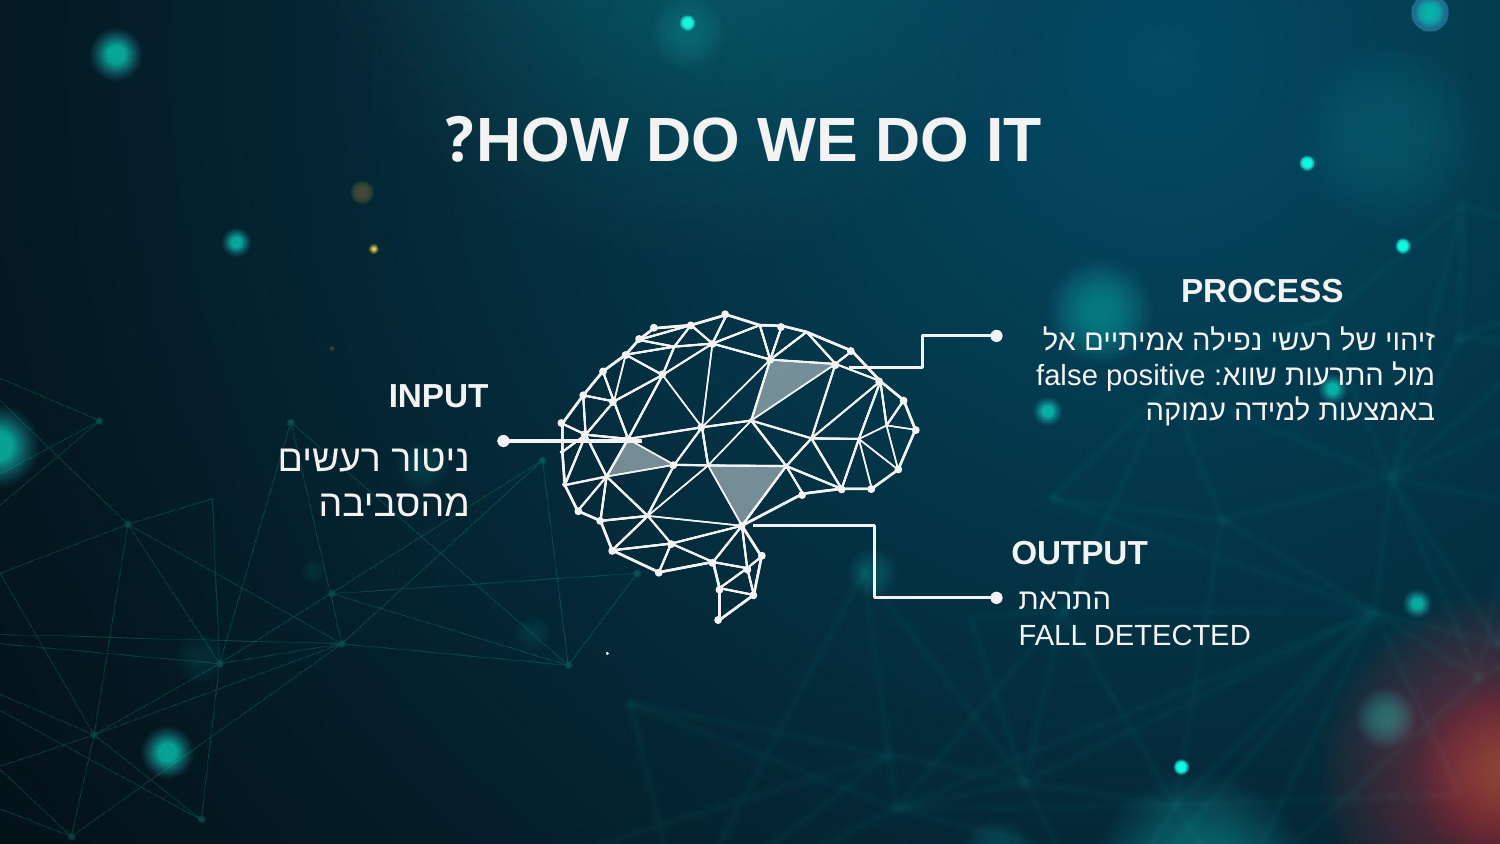

# HOW DO WE DO IT?
PROCESS

זיהוי של רעשי נפילה אמיתיים אל מול התרעות שווא: false positive
באמצעות למידה עמוקה
INPUT
ניטור רעשים מהסביבה
OUTPUT
התראת
FALL DETECTED